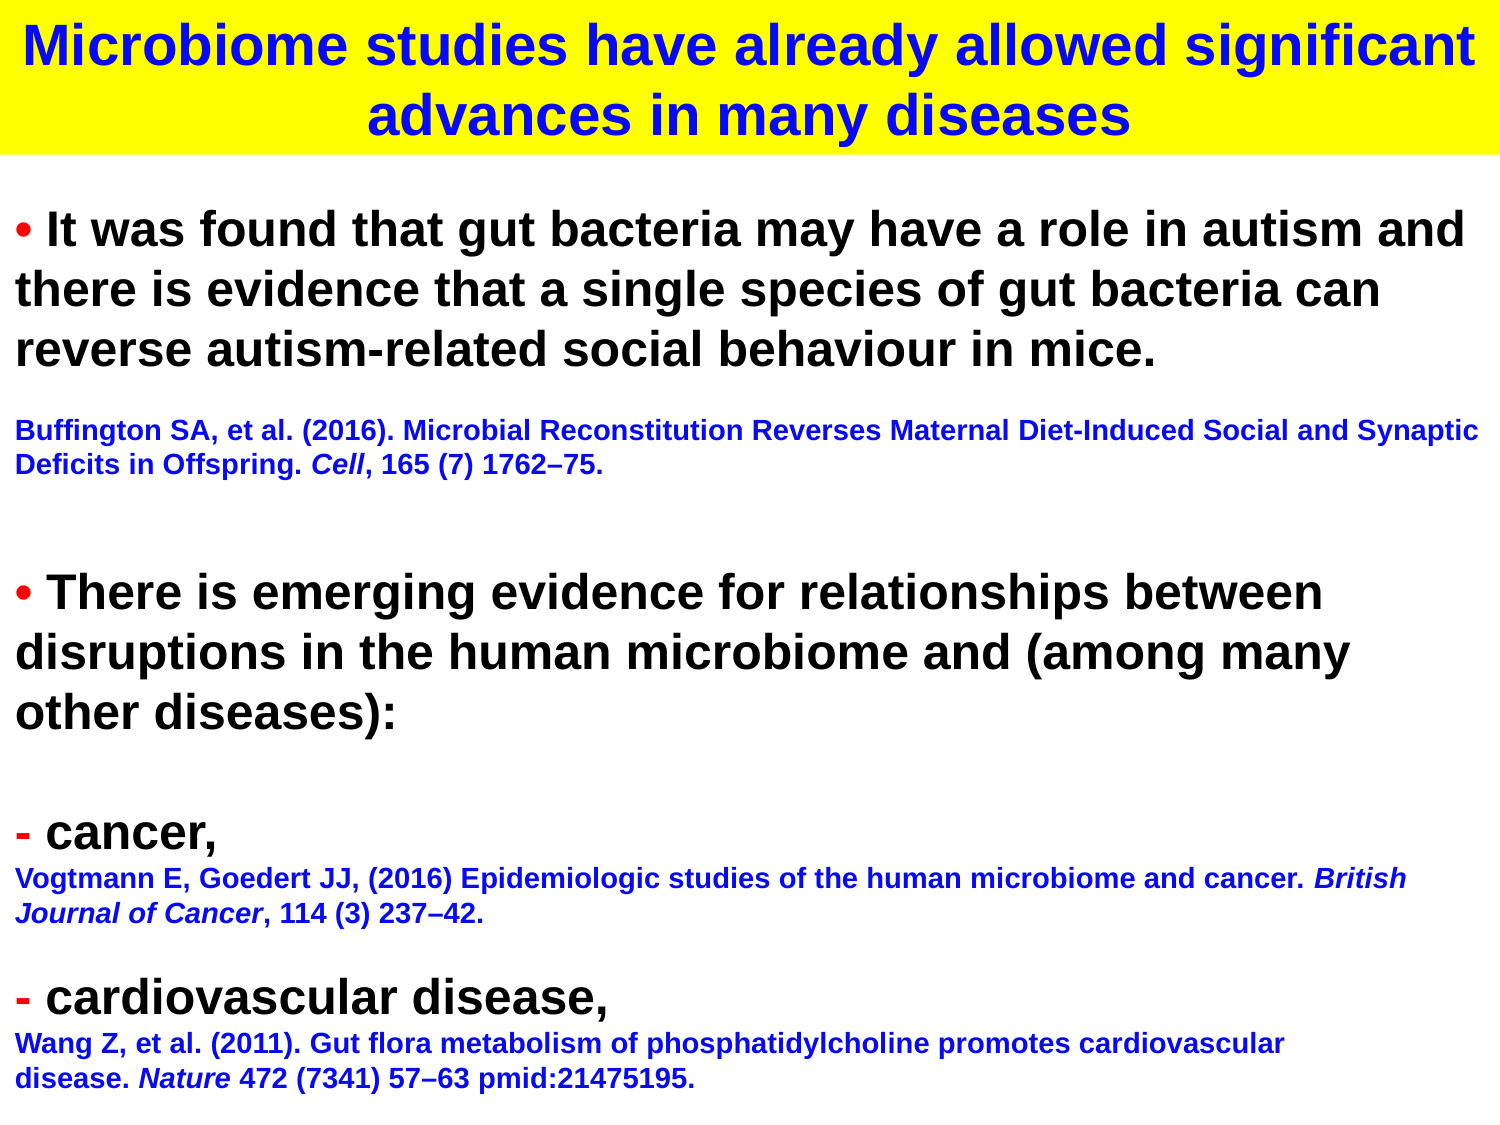

Microbiome studies have already allowed significant advances in many diseases
• It was found that gut bacteria may have a role in autism and there is evidence that a single species of gut bacteria can reverse autism-related social behaviour in mice.

Buffington SA, et al. (2016). Microbial Reconstitution Reverses Maternal Diet-Induced Social and Synaptic Deficits in Offspring. Cell, 165 (7) 1762–75.
• There is emerging evidence for relationships between disruptions in the human microbiome and (among many other diseases):

- cancer,
Vogtmann E, Goedert JJ, (2016) Epidemiologic studies of the human microbiome and cancer. British Journal of Cancer, 114 (3) 237–42.

- cardiovascular disease,
Wang Z, et al. (2011). Gut flora metabolism of phosphatidylcholine promotes cardiovascular disease. Nature 472 (7341) 57–63 pmid:21475195.